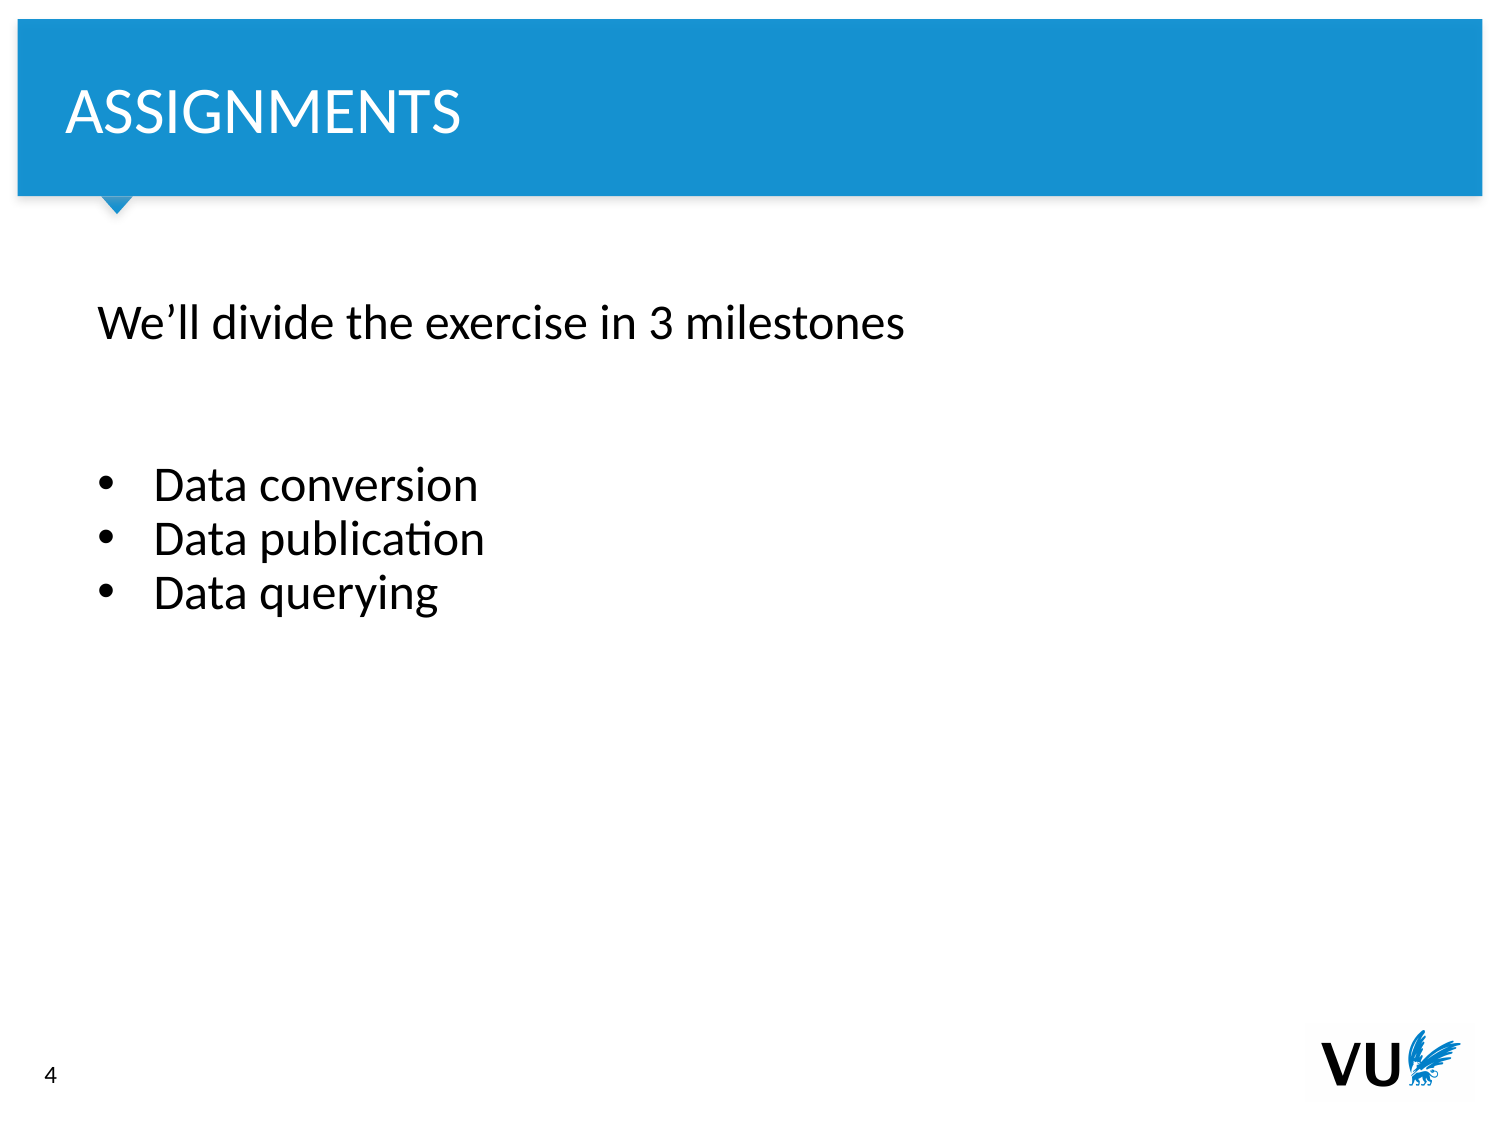

assignments

We’ll divide the exercise in 3 milestones

Data conversion
Data publication
Data querying
4